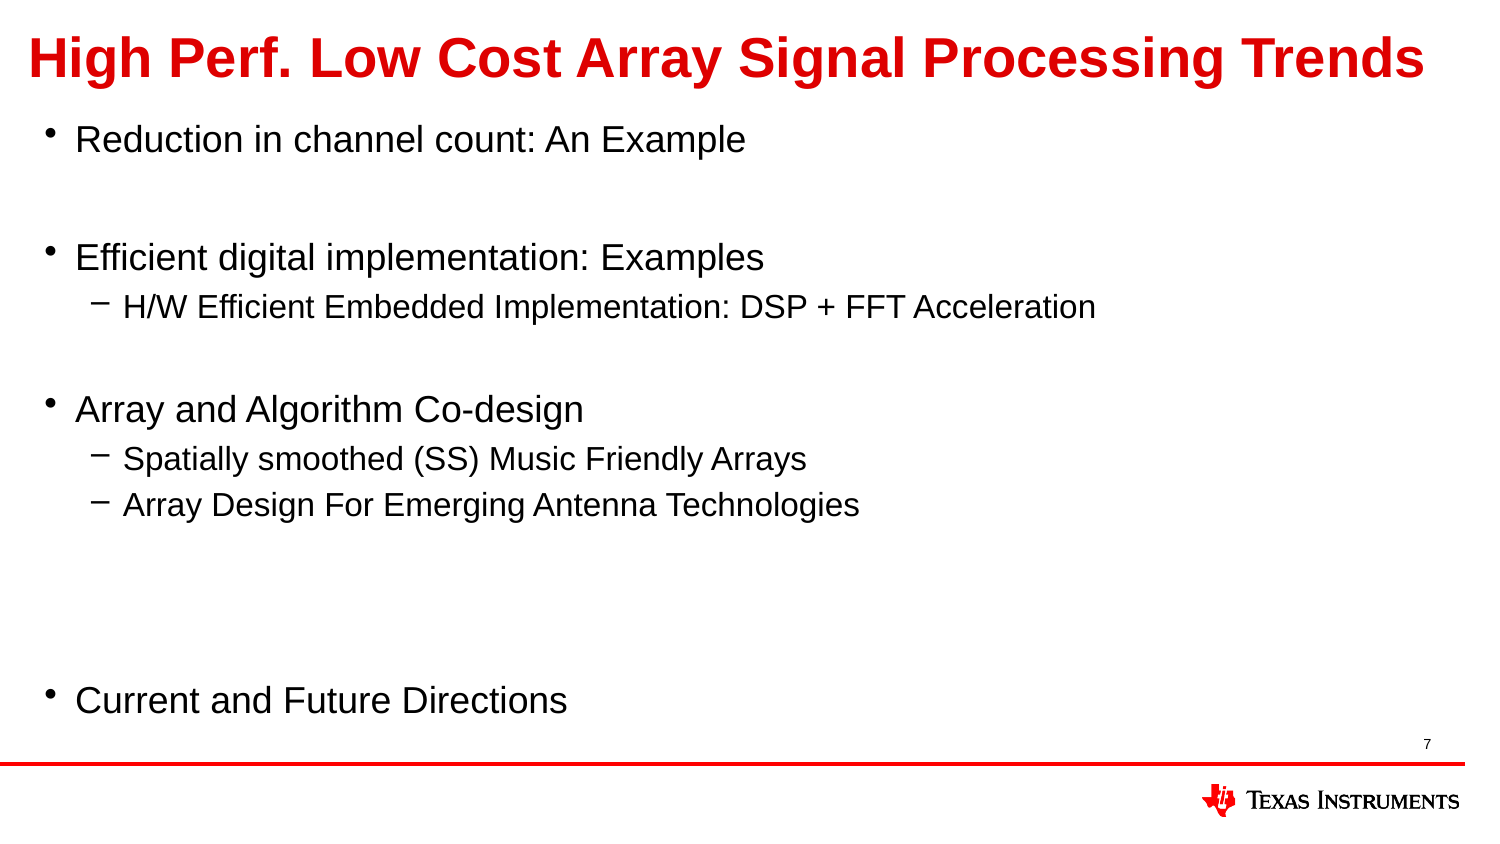

# High Perf. Low Cost Array Signal Processing Trends
Reduction in channel count: An Example

Efficient digital implementation: Examples
H/W Efficient Embedded Implementation: DSP + FFT Acceleration

Array and Algorithm Co-design
Spatially smoothed (SS) Music Friendly Arrays
Array Design For Emerging Antenna Technologies

Current and Future Directions

7